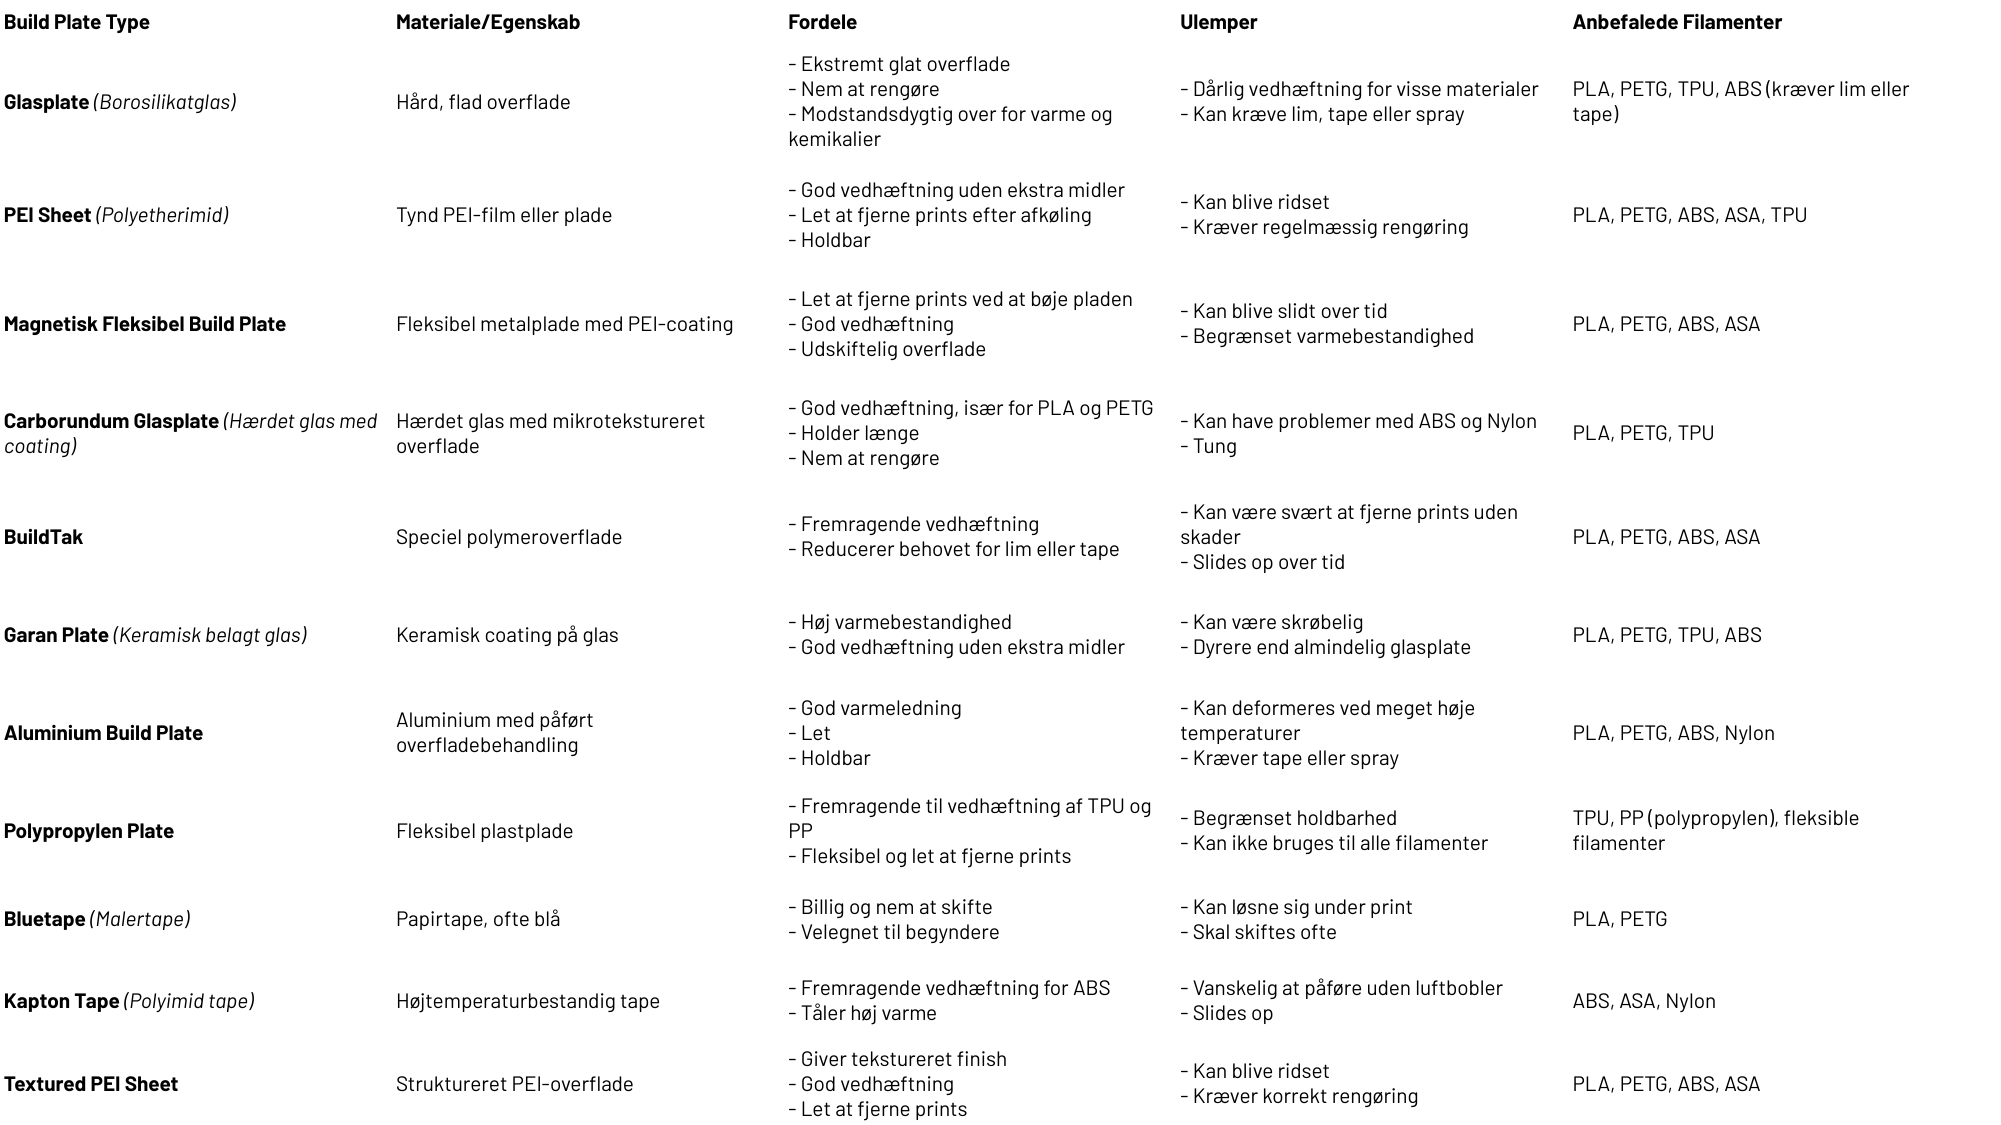

| Build Plate Type | Materiale/Egenskab | Fordele | Ulemper | Anbefalede Filamenter |
| --- | --- | --- | --- | --- |
| Glasplate (Borosilikatglas) | Hård, flad overflade | - Ekstremt glat overflade - Nem at rengøre - Modstandsdygtig over for varme og kemikalier | - Dårlig vedhæftning for visse materialer - Kan kræve lim, tape eller spray | PLA, PETG, TPU, ABS (kræver lim eller tape) |
| PEI Sheet (Polyetherimid) | Tynd PEI-film eller plade | - God vedhæftning uden ekstra midler - Let at fjerne prints efter afkøling - Holdbar | - Kan blive ridset - Kræver regelmæssig rengøring | PLA, PETG, ABS, ASA, TPU |
| Magnetisk Fleksibel Build Plate | Fleksibel metalplade med PEI-coating | - Let at fjerne prints ved at bøje pladen - God vedhæftning - Udskiftelig overflade | - Kan blive slidt over tid - Begrænset varmebestandighed | PLA, PETG, ABS, ASA |
| Carborundum Glasplate (Hærdet glas med coating) | Hærdet glas med mikrotekstureret overflade | - God vedhæftning, især for PLA og PETG - Holder længe - Nem at rengøre | - Kan have problemer med ABS og Nylon - Tung | PLA, PETG, TPU |
| BuildTak | Speciel polymeroverflade | - Fremragende vedhæftning - Reducerer behovet for lim eller tape | - Kan være svært at fjerne prints uden skader - Slides op over tid | PLA, PETG, ABS, ASA |
| Garan Plate (Keramisk belagt glas) | Keramisk coating på glas | - Høj varmebestandighed - God vedhæftning uden ekstra midler | - Kan være skrøbelig - Dyrere end almindelig glasplate | PLA, PETG, TPU, ABS |
| Aluminium Build Plate | Aluminium med påført overfladebehandling | - God varmeledning - Let - Holdbar | - Kan deformeres ved meget høje temperaturer - Kræver tape eller spray | PLA, PETG, ABS, Nylon |
| Polypropylen Plate | Fleksibel plastplade | - Fremragende til vedhæftning af TPU og PP - Fleksibel og let at fjerne prints | - Begrænset holdbarhed - Kan ikke bruges til alle filamenter | TPU, PP (polypropylen), fleksible filamenter |
| Bluetape (Malertape) | Papirtape, ofte blå | - Billig og nem at skifte - Velegnet til begyndere | - Kan løsne sig under print - Skal skiftes ofte | PLA, PETG |
| Kapton Tape (Polyimid tape) | Højtemperaturbestandig tape | - Fremragende vedhæftning for ABS - Tåler høj varme | - Vanskelig at påføre uden luftbobler - Slides op | ABS, ASA, Nylon |
| Textured PEI Sheet | Struktureret PEI-overflade | - Giver tekstureret finish - God vedhæftning - Let at fjerne prints | - Kan blive ridset - Kræver korrekt rengøring | PLA, PETG, ABS, ASA |
Oversigt over build plates og deres egenskaber